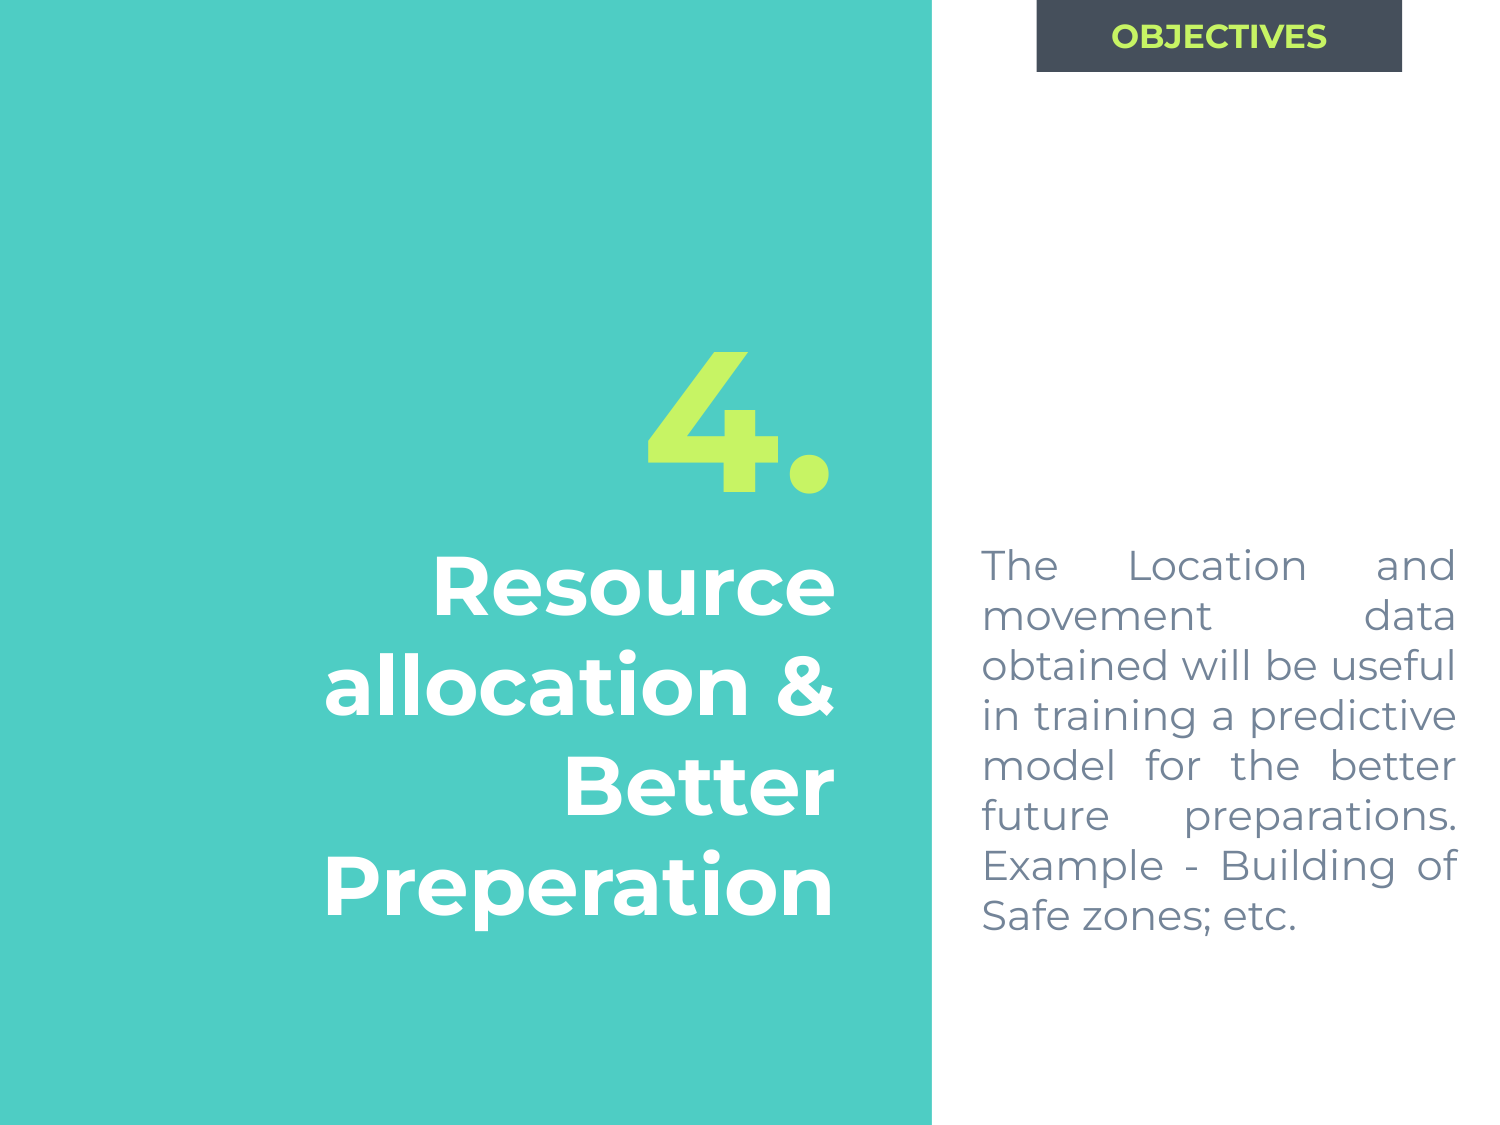

OBJECTIVES
The Location and movement data obtained will be useful in training a predictive model for the better future preparations. Example - Building of Safe zones; etc.
# 4.
Resource allocation & Better Preperation